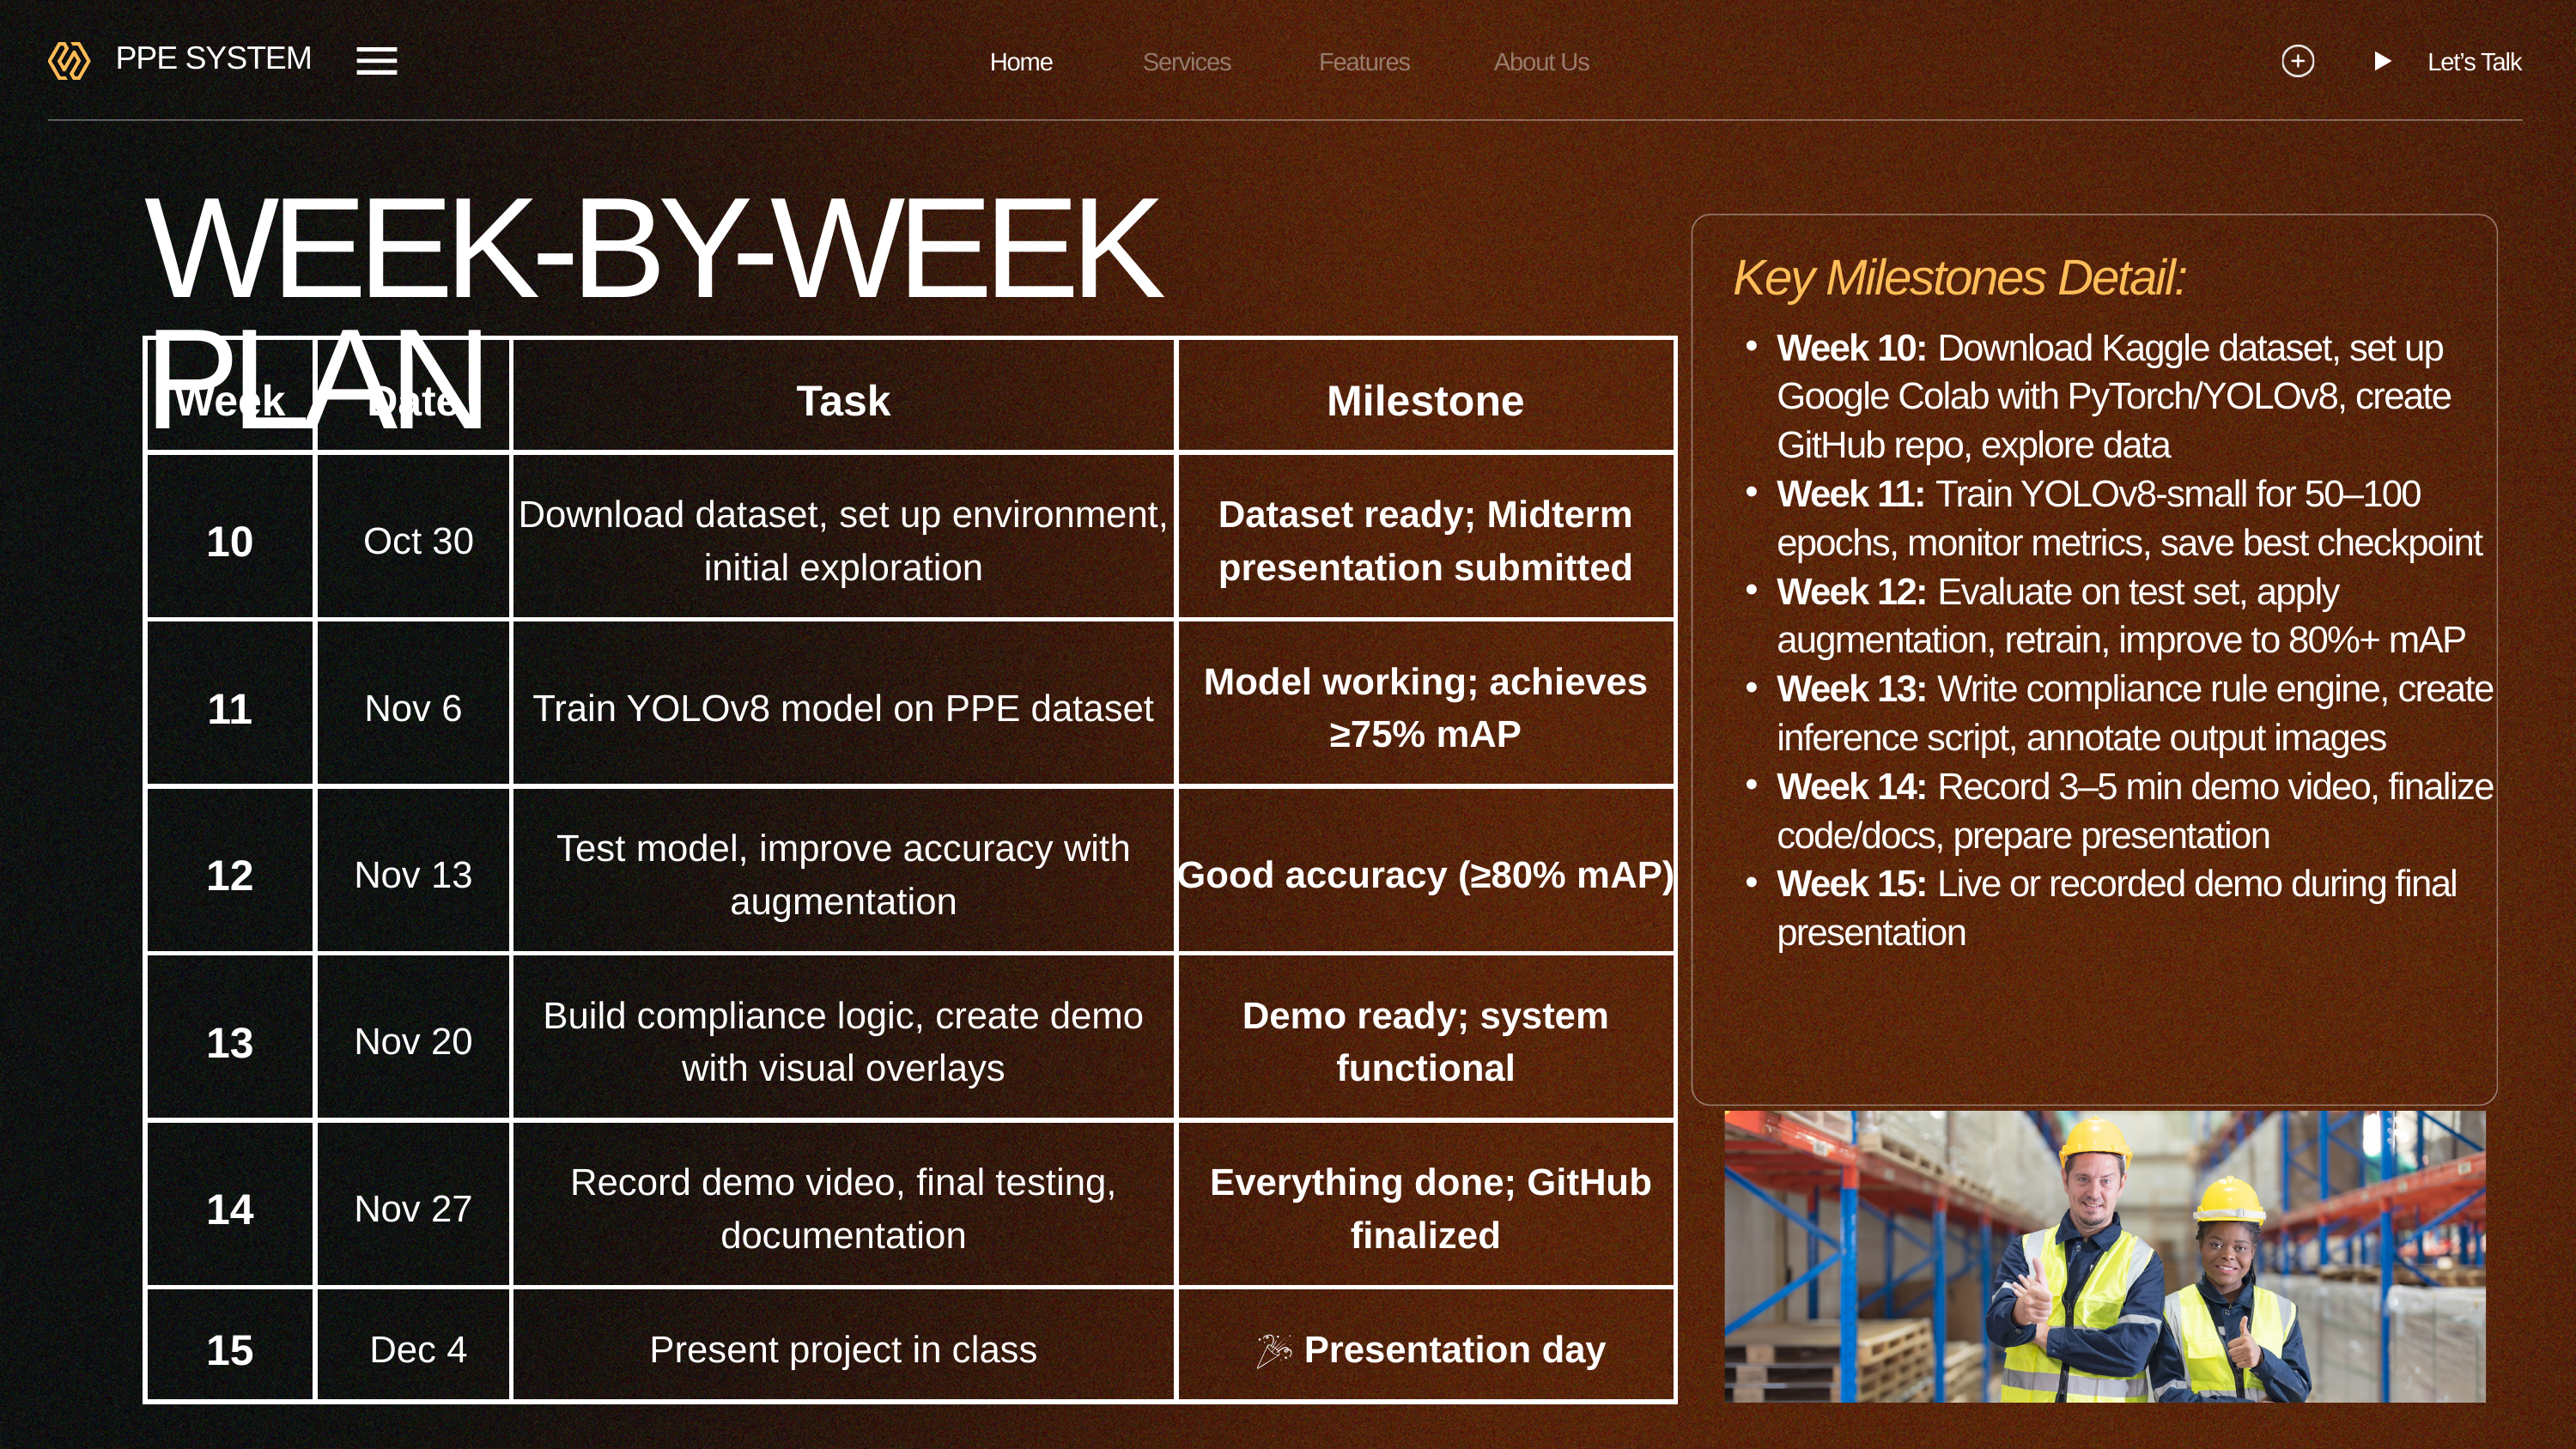

Home
Services
Features
About Us
Let’s Talk

PPE SYSTEM

WEEK-BY-WEEK PLAN

Key Milestones Detail:
Week 10: Download Kaggle dataset, set up Google Colab with PyTorch/YOLOv8, create GitHub repo, explore data
Week 11: Train YOLOv8-small for 50–100 epochs, monitor metrics, save best checkpoint
Week 12: Evaluate on test set, apply augmentation, retrain, improve to 80%+ mAP
Week 13: Write compliance rule engine, create inference script, annotate output images
Week 14: Record 3–5 min demo video, finalize code/docs, prepare presentation
Week 15: Live or recorded demo during final presentation
| Week | Date | Task | Milestone |
| --- | --- | --- | --- |
| 10 | Oct 30 | Download dataset, set up environment, initial exploration | Dataset ready; Midterm presentation submitted |
| 11 | Nov 6 | Train YOLOv8 model on PPE dataset | Model working; achieves ≥75% mAP |
| 12 | Nov 13 | Test model, improve accuracy with augmentation | Good accuracy (≥80% mAP) |
| 13 | Nov 20 | Build compliance logic, create demo with visual overlays | Demo ready; system functional |
| 14 | Nov 27 | Record demo video, final testing, documentation | Everything done; GitHub finalized |
| 15 | Dec 4 | Present project in class | 🎉 Presentation day |